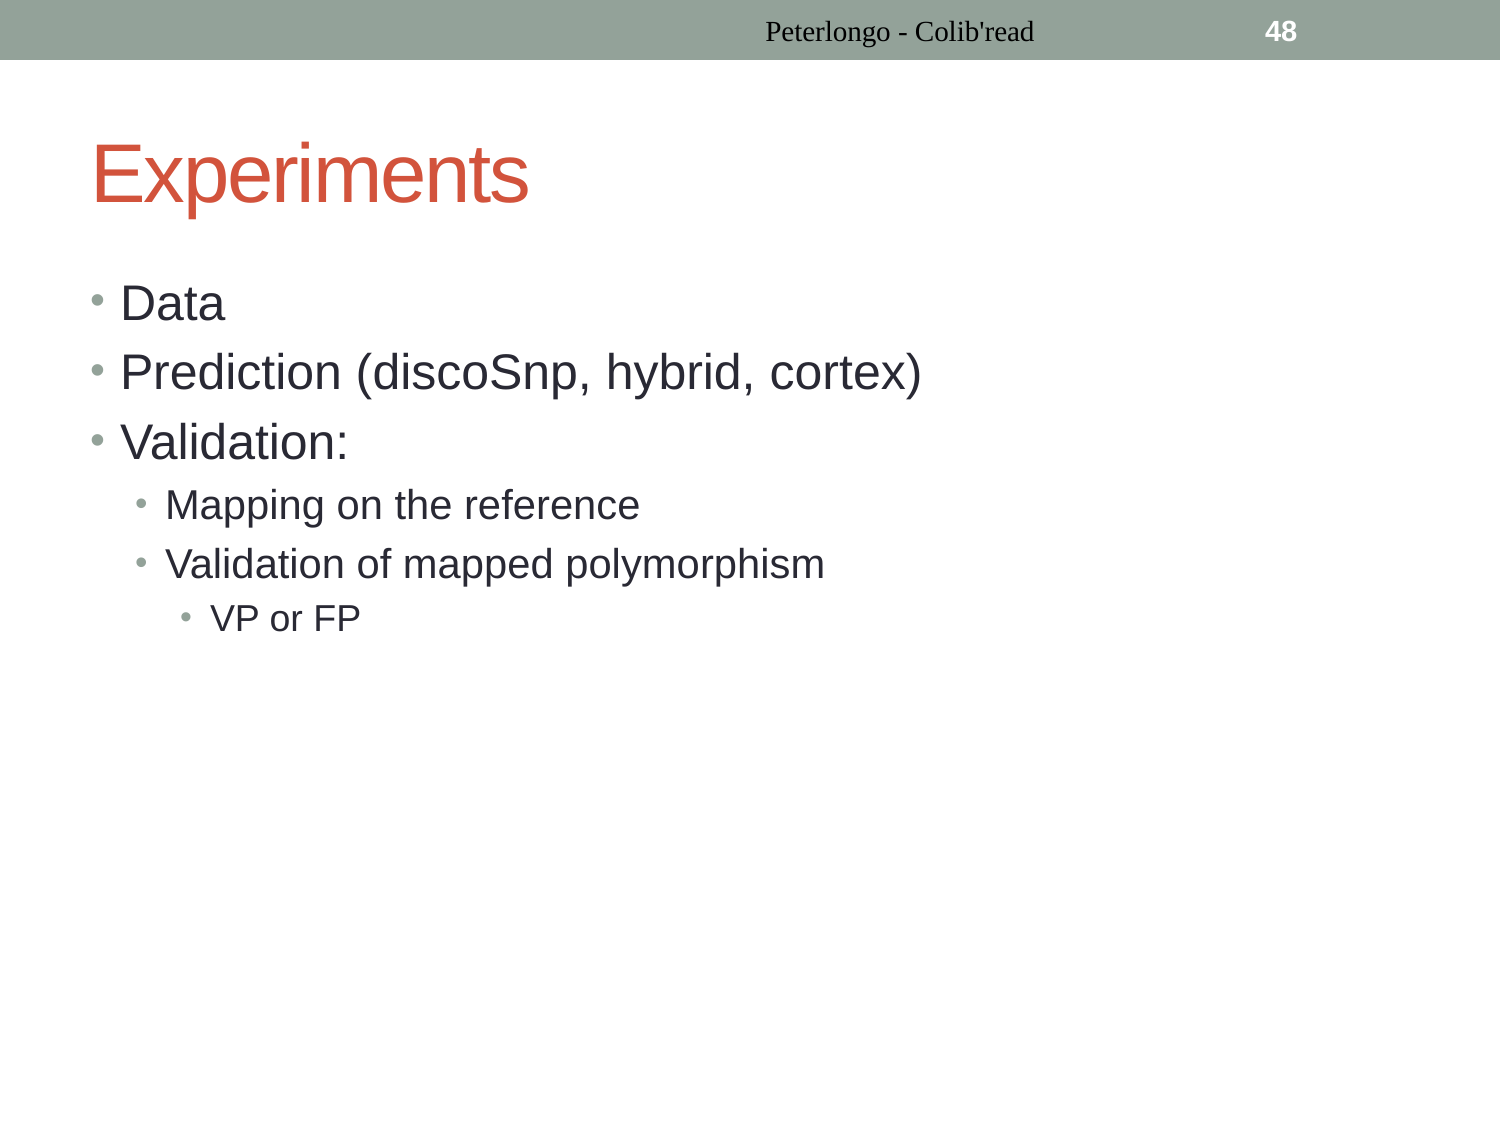

Peterlongo - Colib'read
48
# Experiments
Data
Prediction (discoSnp, hybrid, cortex)
Validation:
Mapping on the reference
Validation of mapped polymorphism
VP or FP